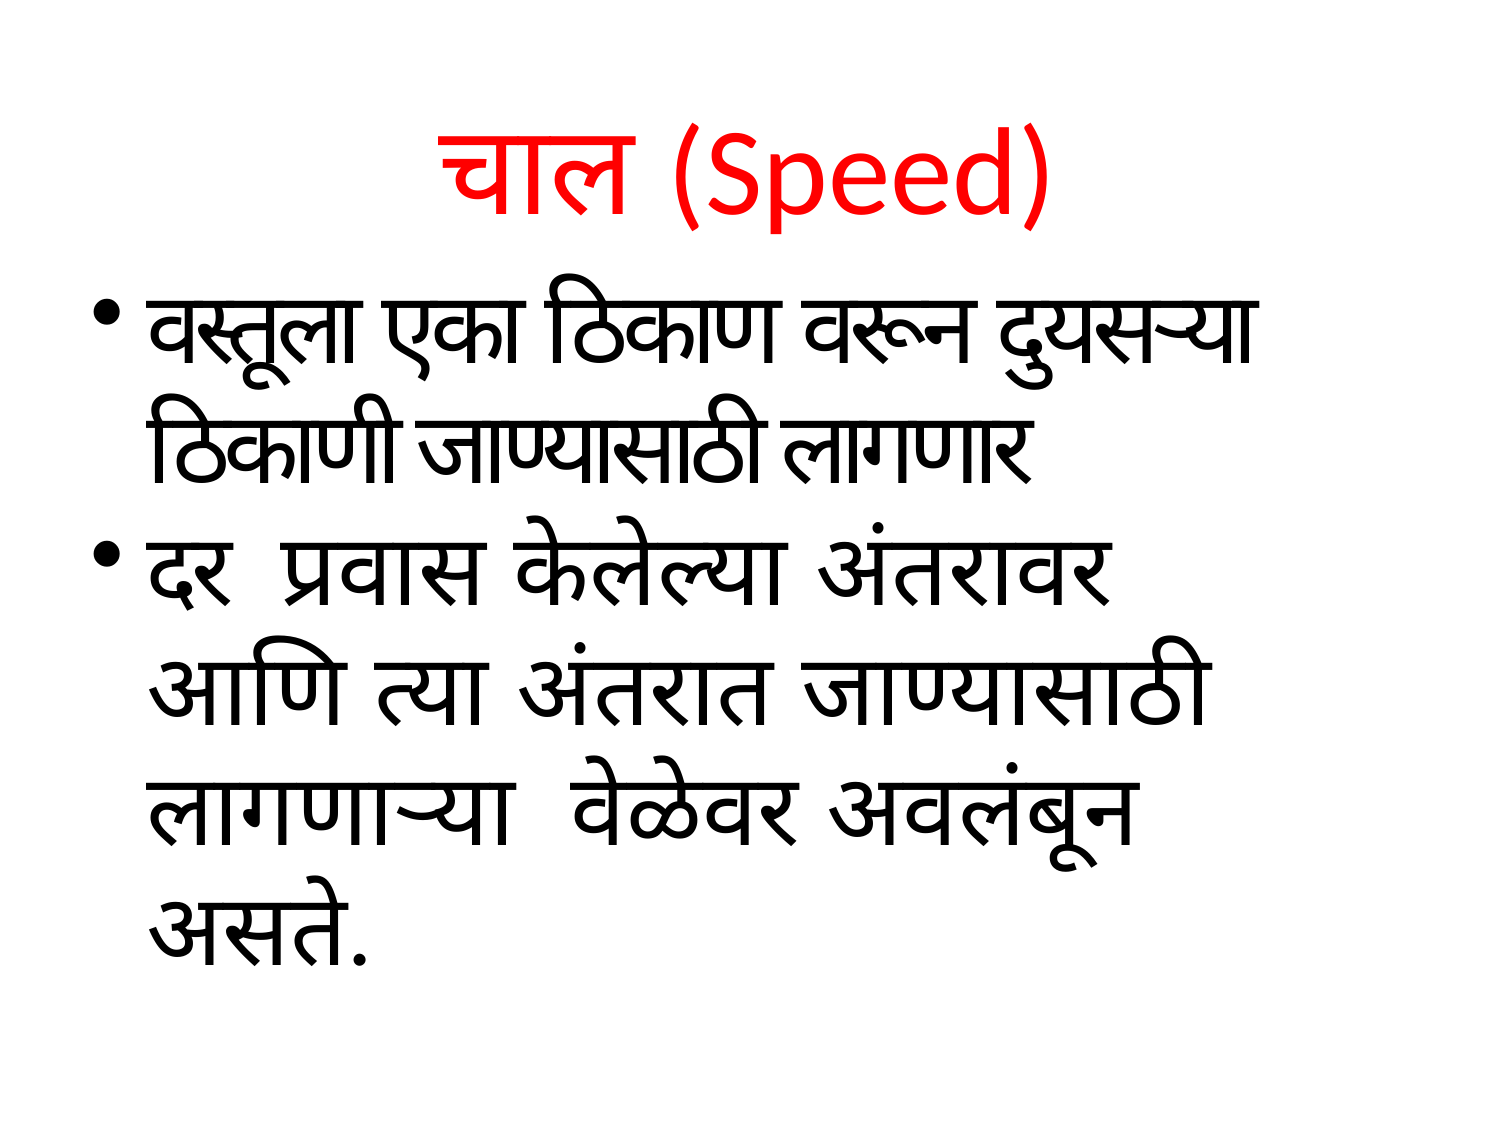

चाल (Speed)

वस्तूला एका ठिकाण वरून दुयसऱ्या ठिकाणी जाण्यासाठी लागणार
दर  प्रवास केलेल्या अंतरावर आणि त्या अंतरात जाण्यासाठी लागणाऱ्या  वेळेवर अवलंबून असते.